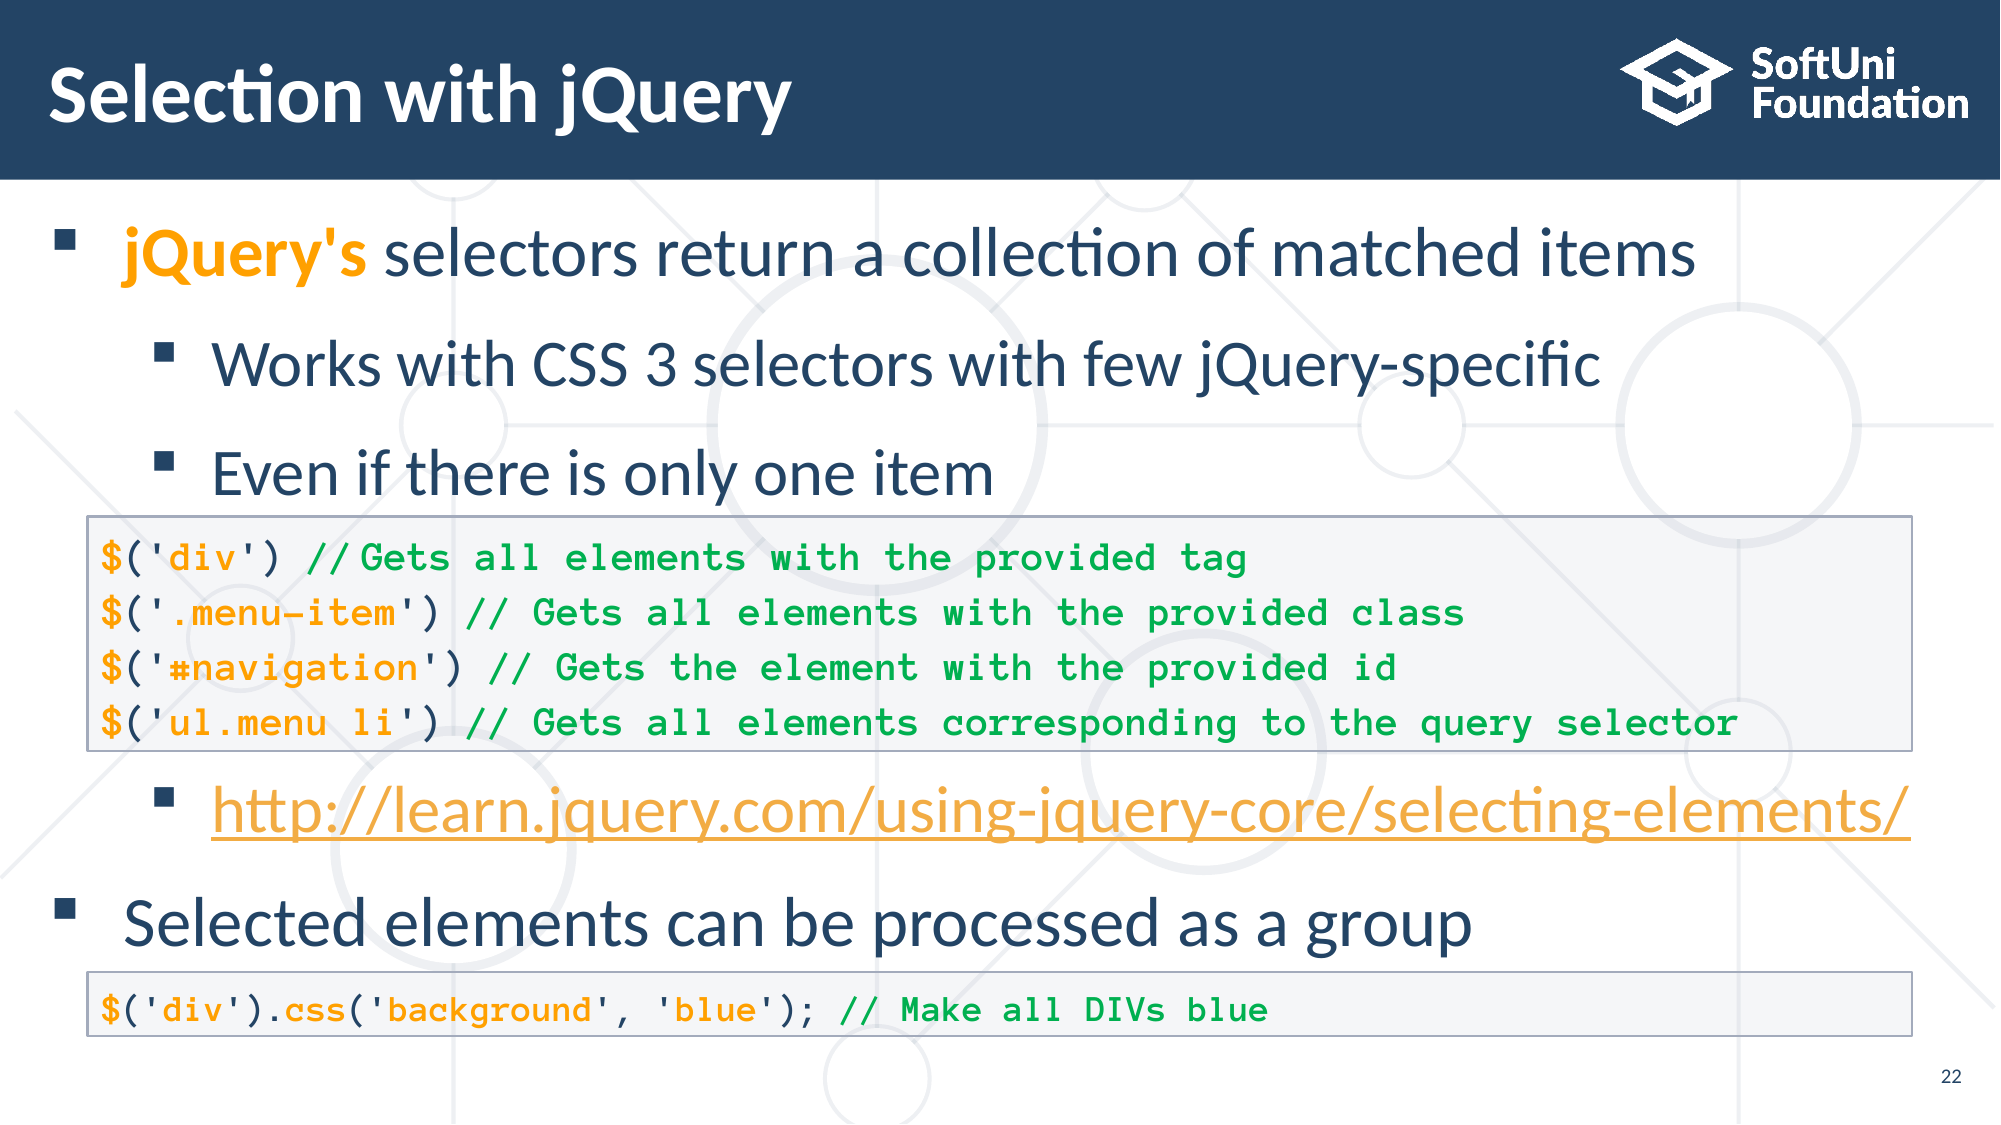

# Selection with jQuery
jQuery's selectors return a collection of matched items
Works with CSS 3 selectors with few jQuery-specific
Even if there is only one item

http://learn.jquery.com/using-jquery-core/selecting-elements/
Selected elements can be processed as a group
$('div') // Gets all elements with the provided tag
$('.menu-item') // Gets all elements with the provided class
$('#navigation') // Gets the element with the provided id
$('ul.menu li') // Gets all elements corresponding to the query selector
$('div').css('background', 'blue'); // Make all DIVs blue
22